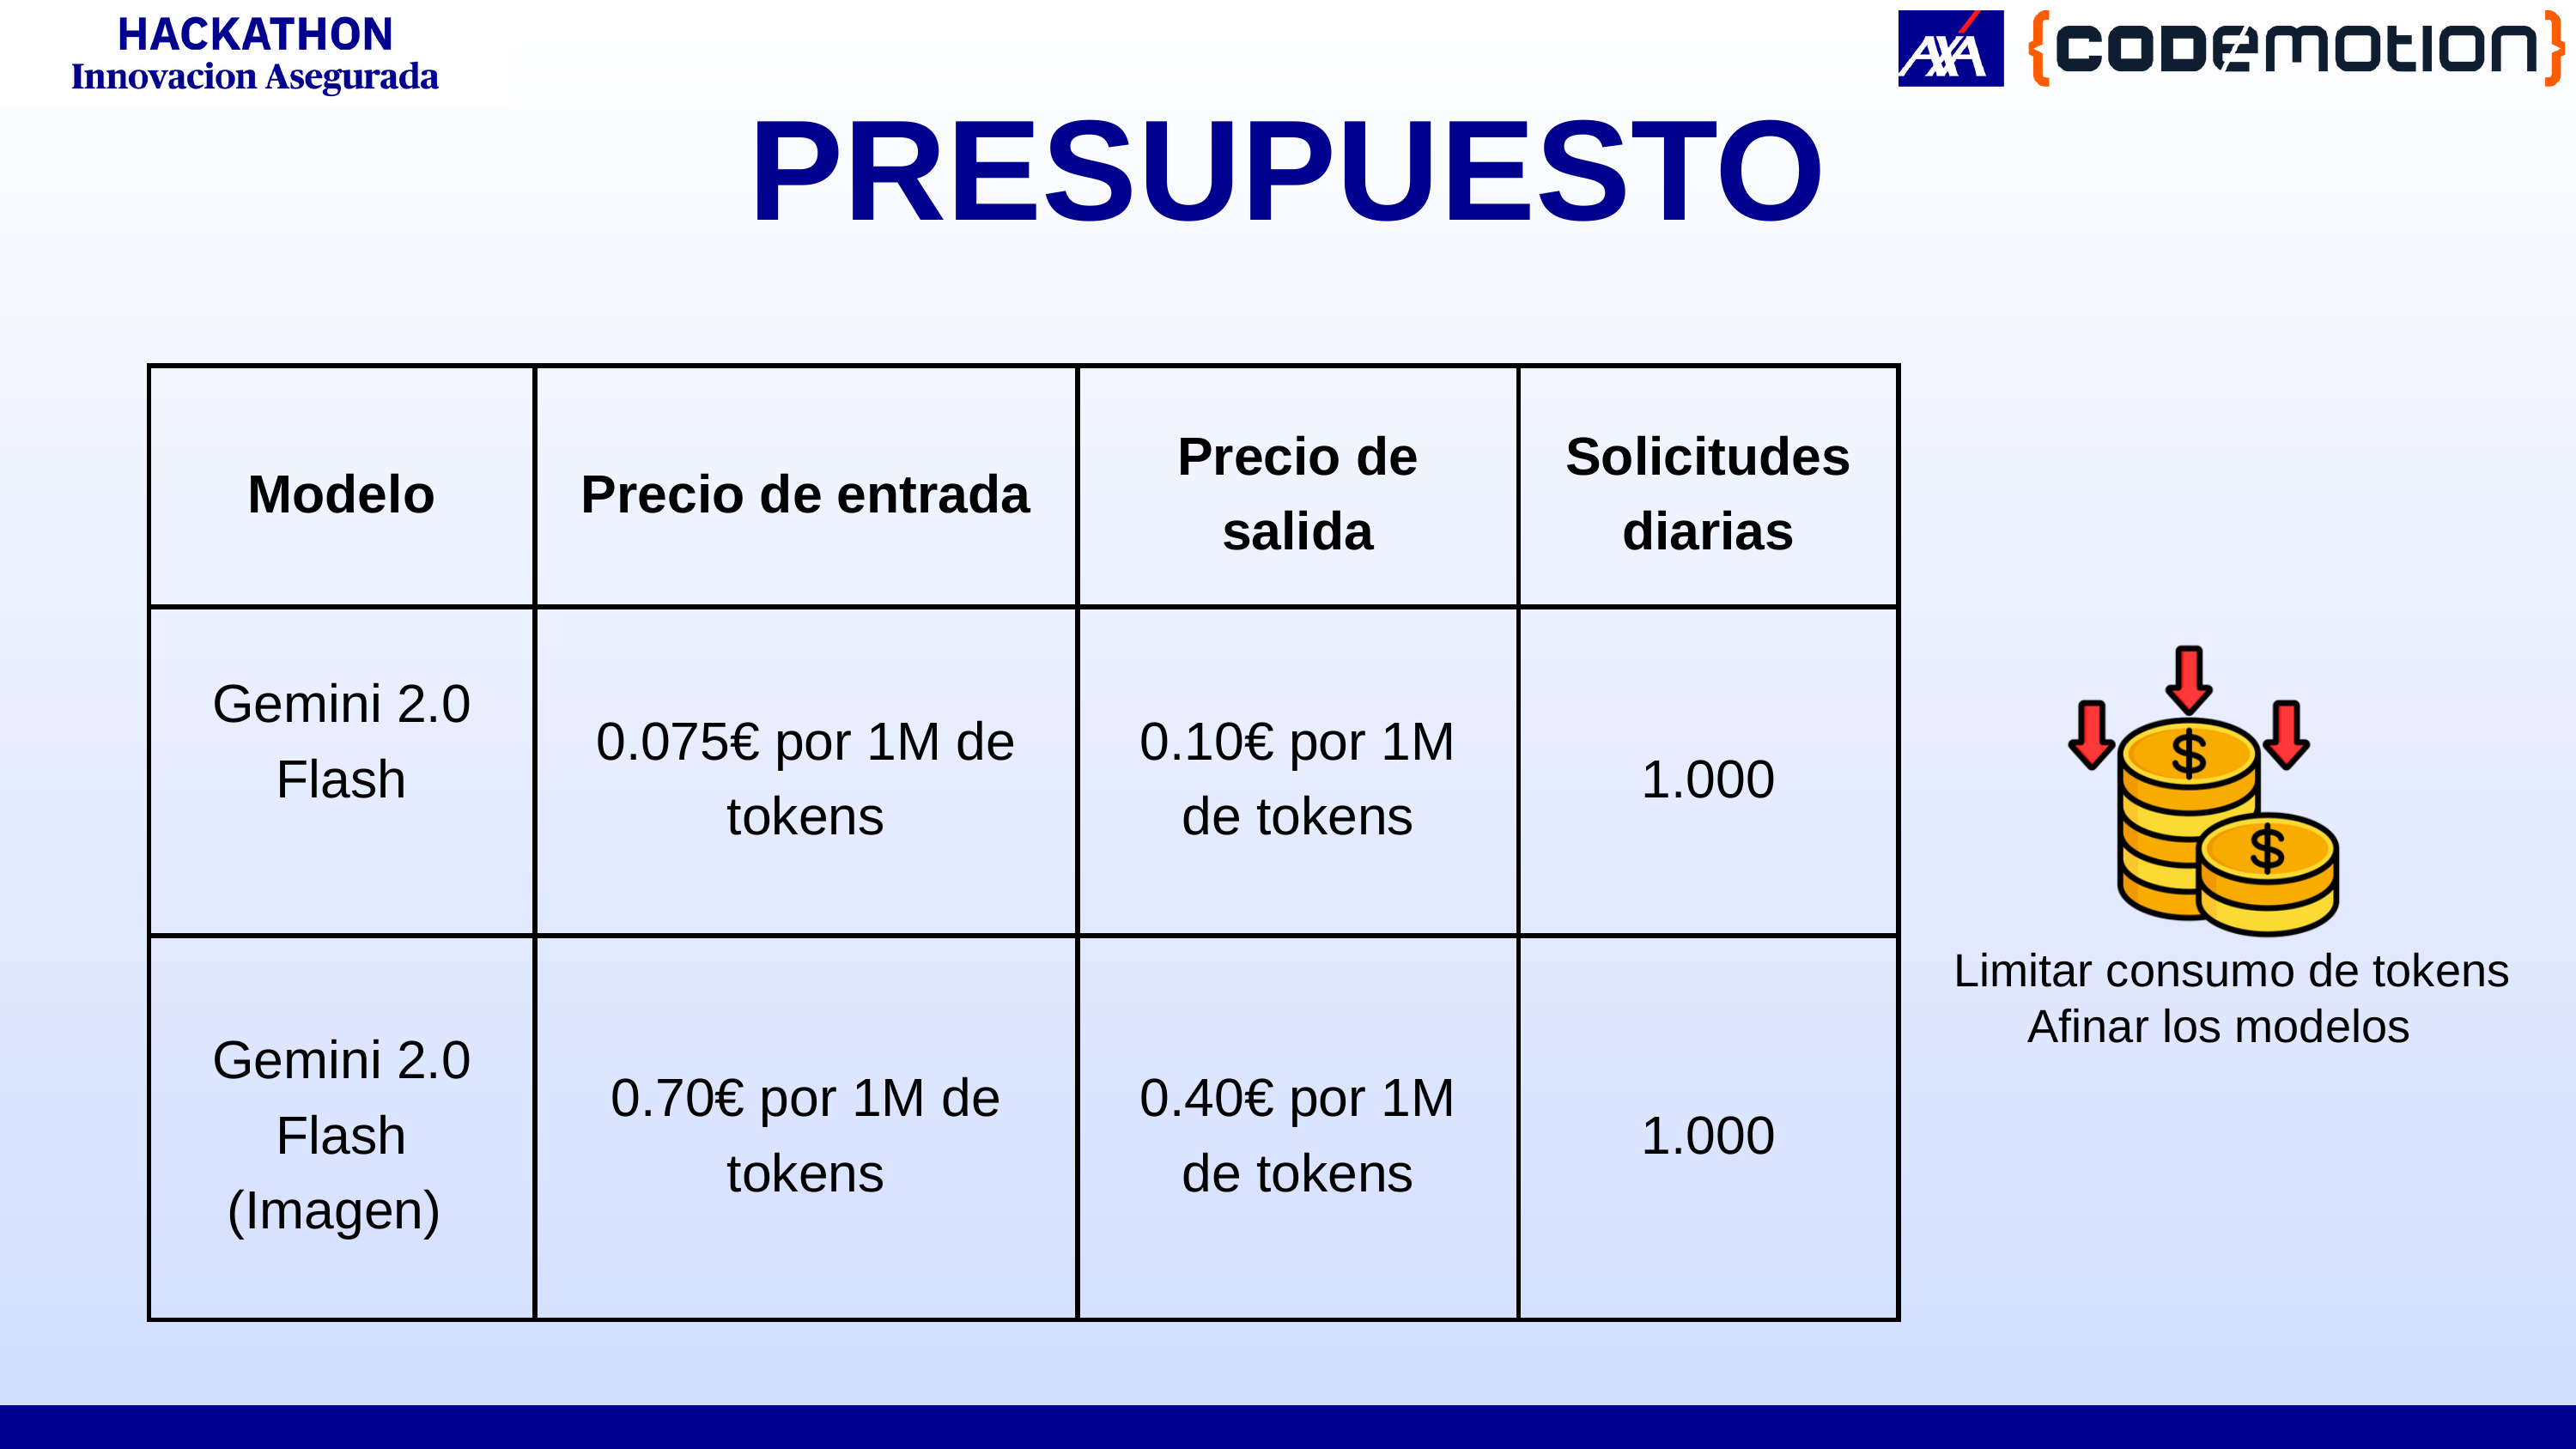

PRESUPUESTO
| Modelo | Precio de entrada | Precio de salida | Solicitudes diarias |
| --- | --- | --- | --- |
| Gemini 2.0 Flash | 0.075€ por 1M de tokens | 0.10€ por 1M de tokens | 1.000 |
| Gemini 2.0 Flash (Imagen) | 0.70€ por 1M de tokens | 0.40€ por 1M de tokens | 1.000 |

Limitar consumo de tokens
Afinar los modelos